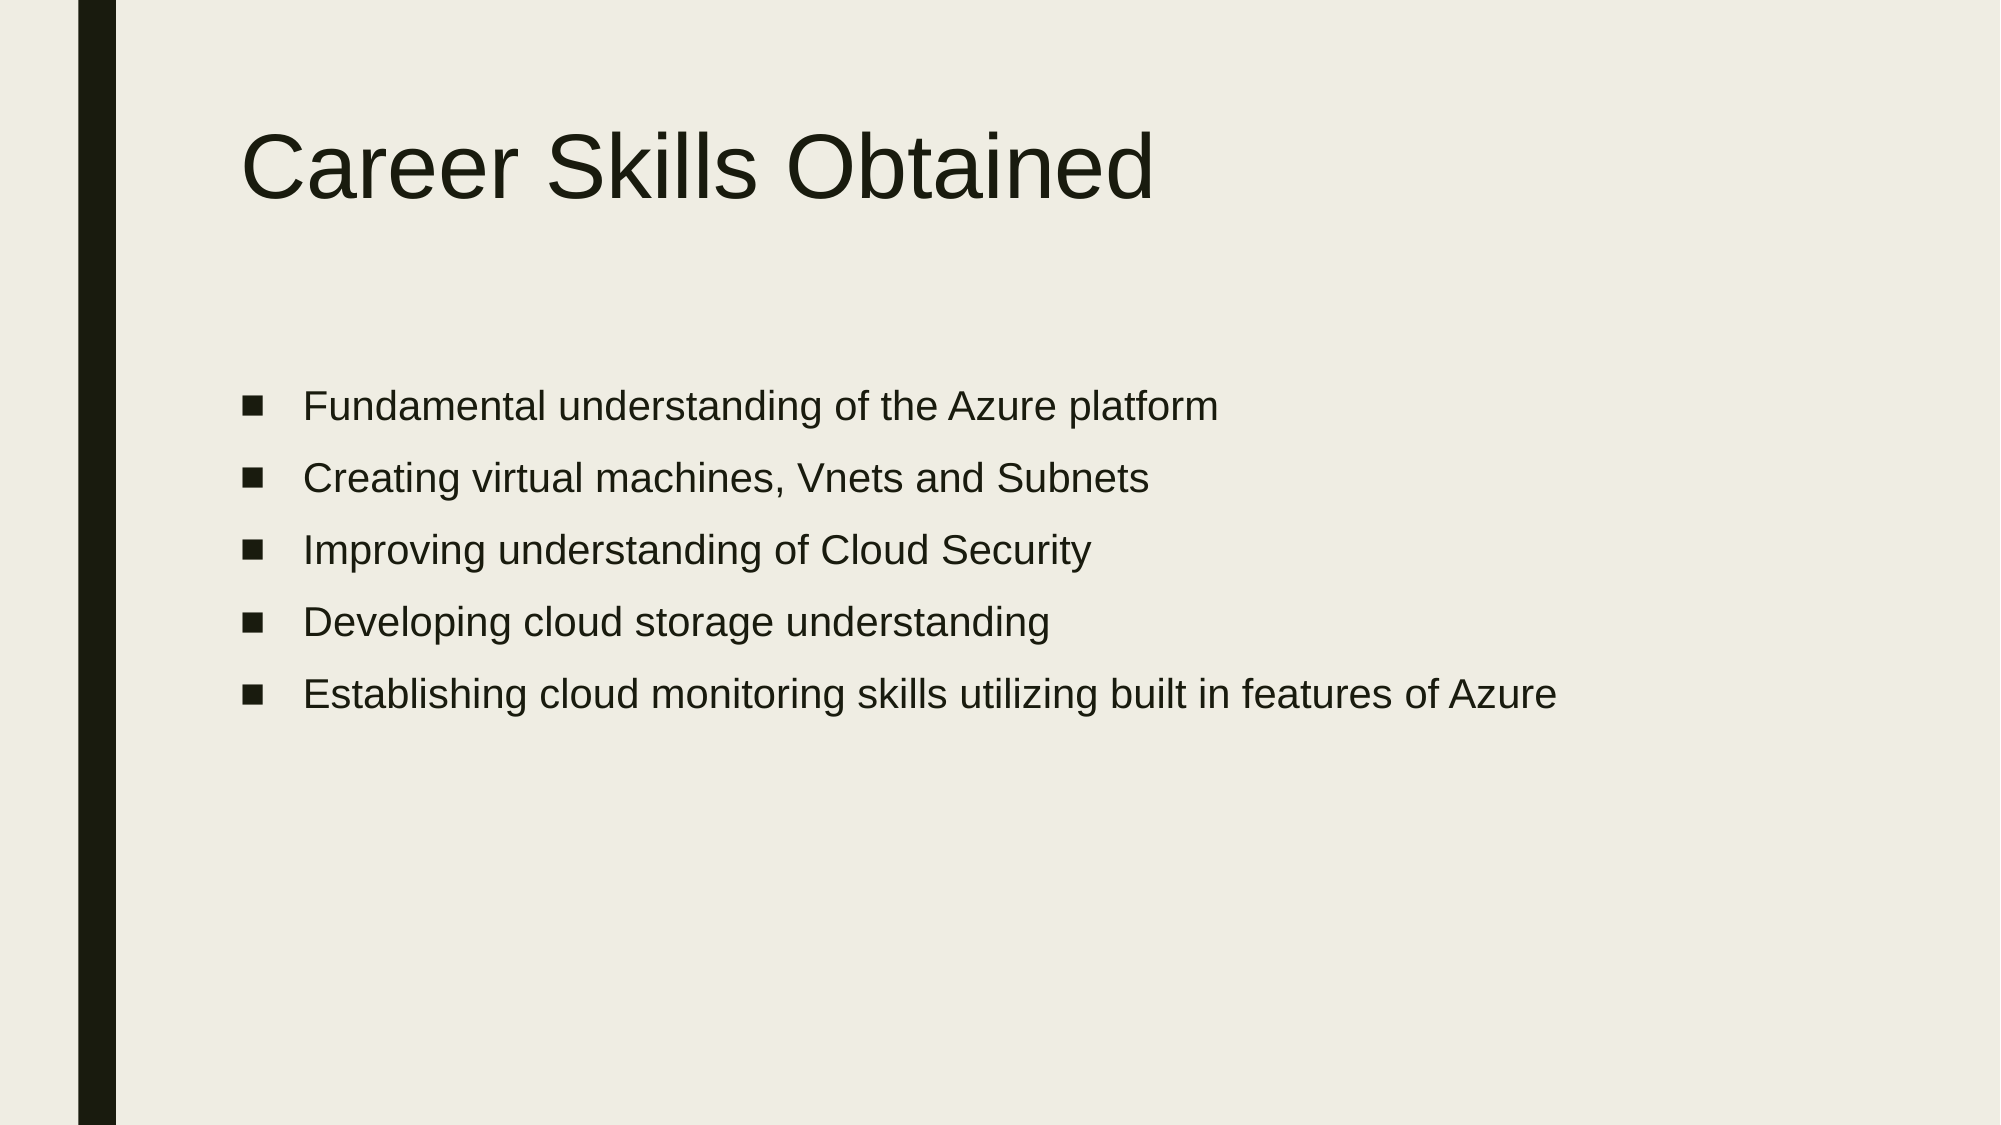

# Career Skills Obtained
Fundamental understanding of the Azure platform
Creating virtual machines, Vnets and Subnets
Improving understanding of Cloud Security
Developing cloud storage understanding
Establishing cloud monitoring skills utilizing built in features of Azure